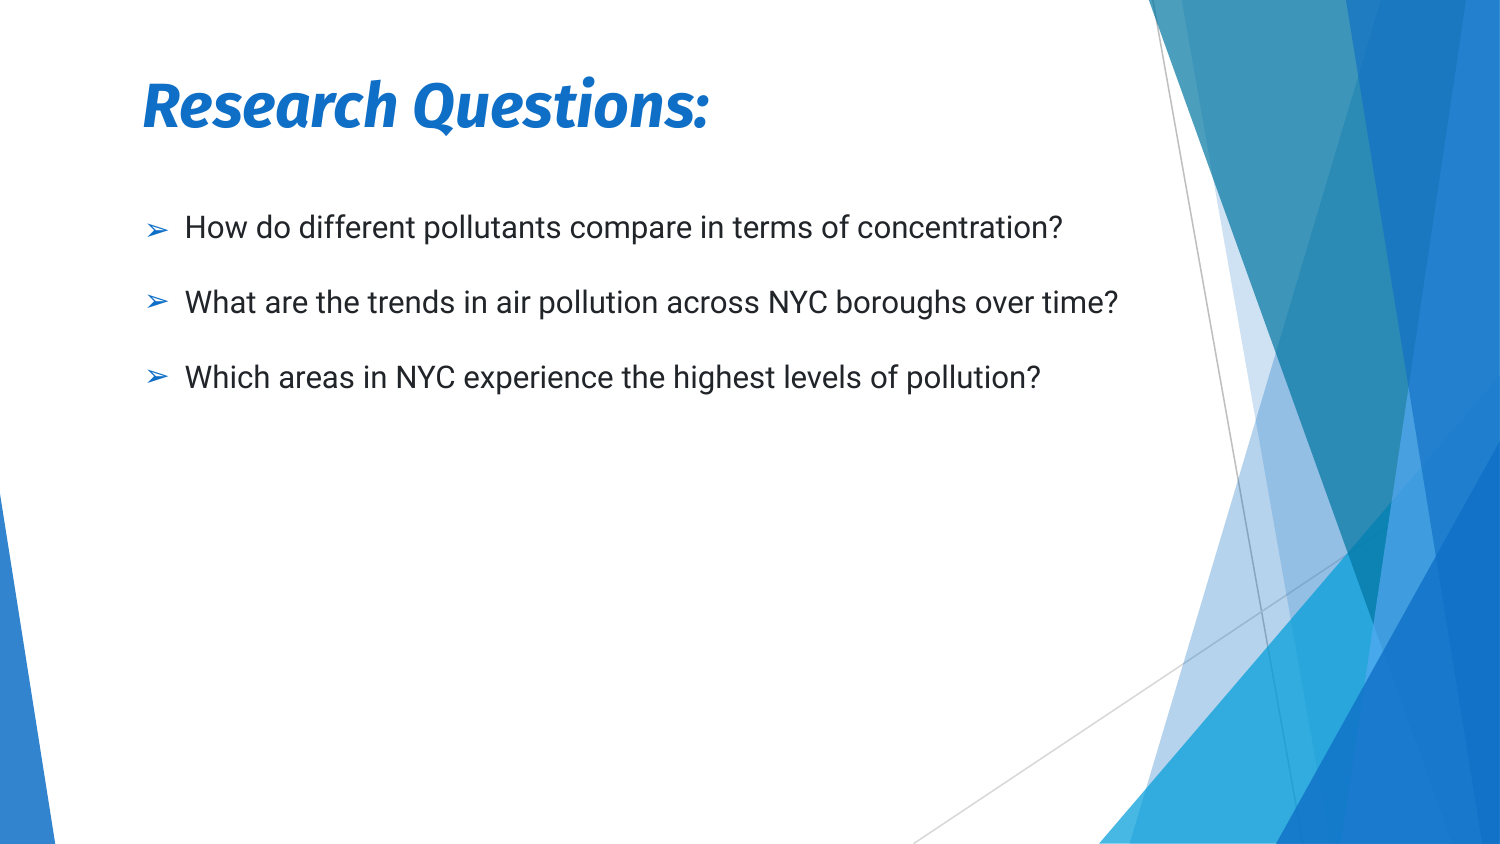

# Research Questions:
How do different pollutants compare in terms of concentration?

What are the trends in air pollution across NYC boroughs over time?

Which areas in NYC experience the highest levels of pollution?